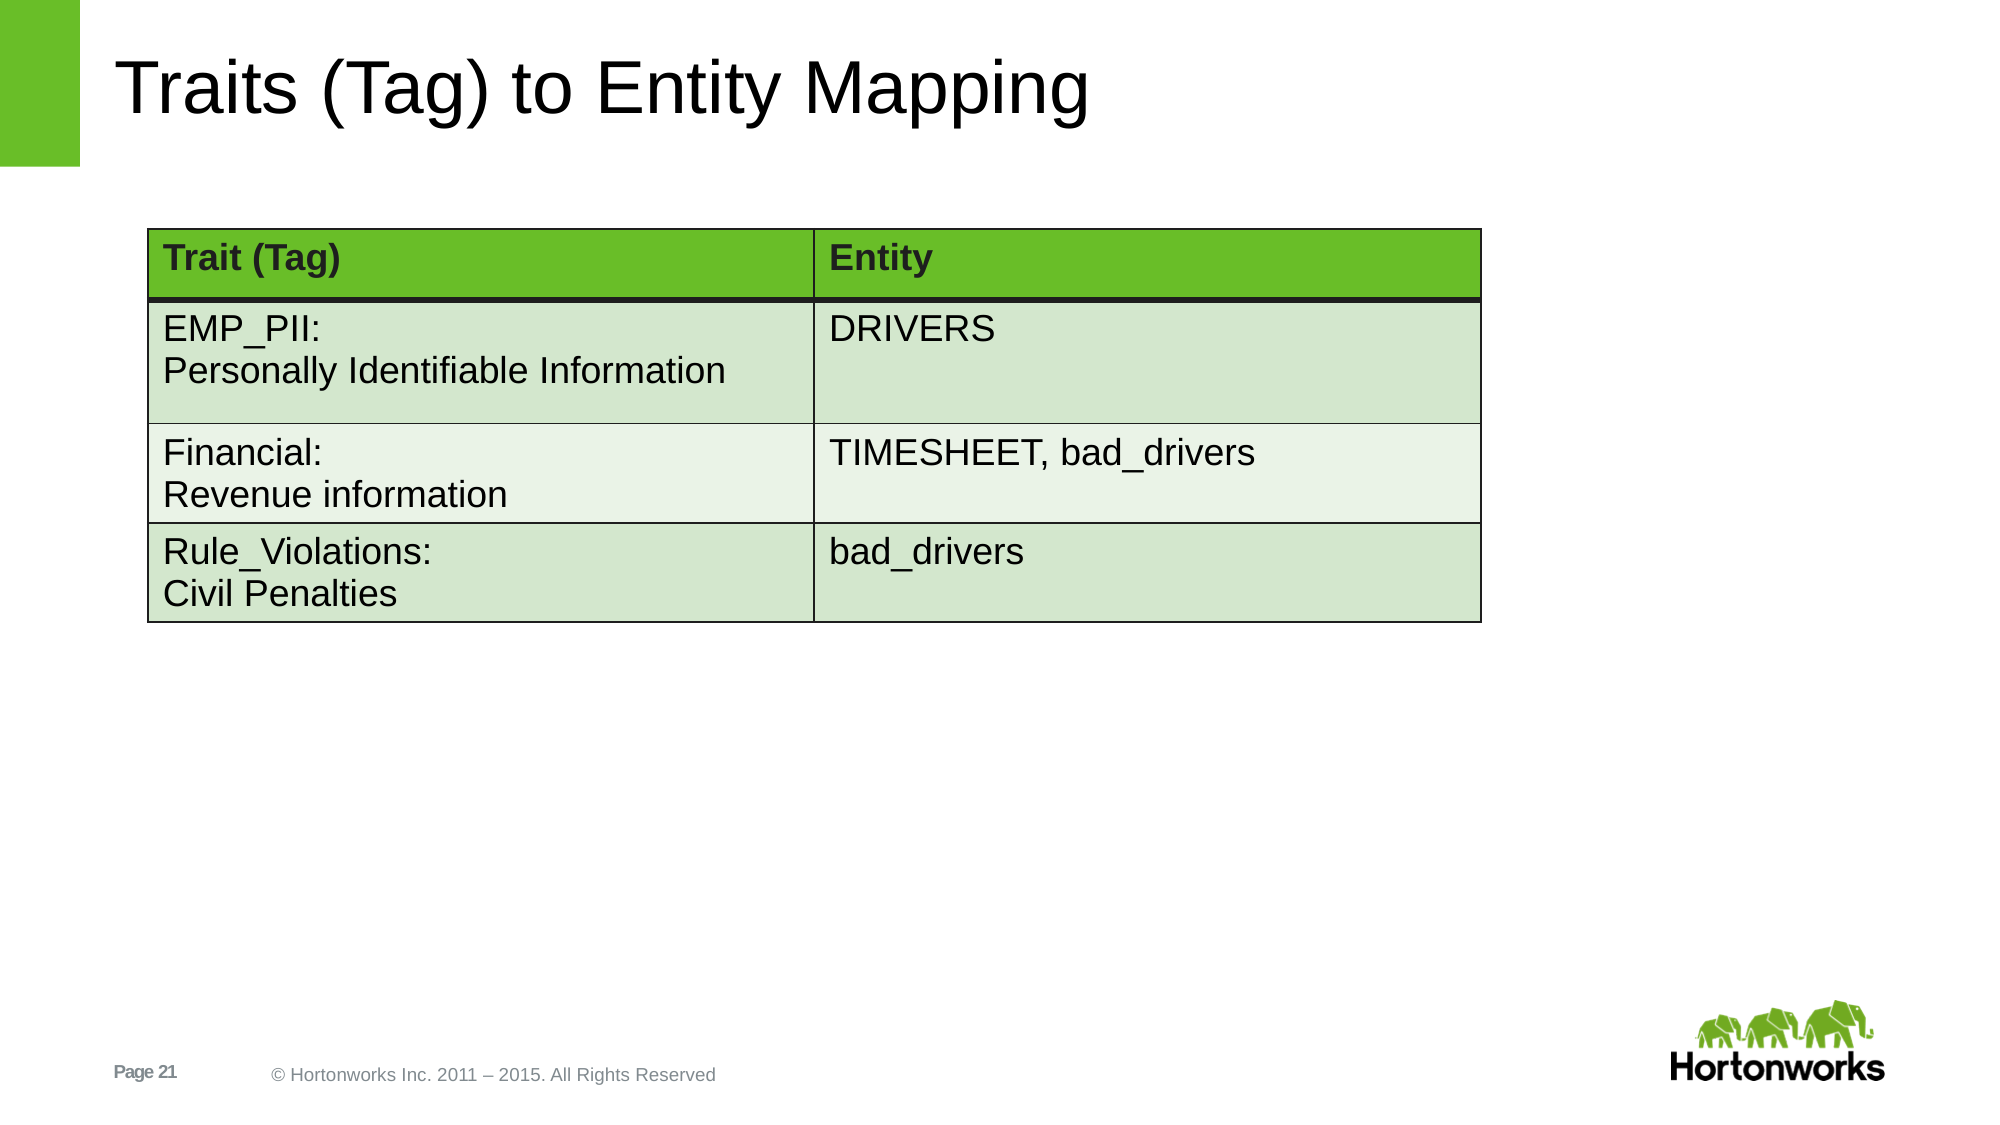

# Traits (Tag) to Entity Mapping
| Trait (Tag) | Entity |
| --- | --- |
| EMP\_PII: Personally Identifiable Information | DRIVERS |
| Financial: Revenue information | TIMESHEET, bad\_drivers |
| Rule\_Violations: Civil Penalties | bad\_drivers |